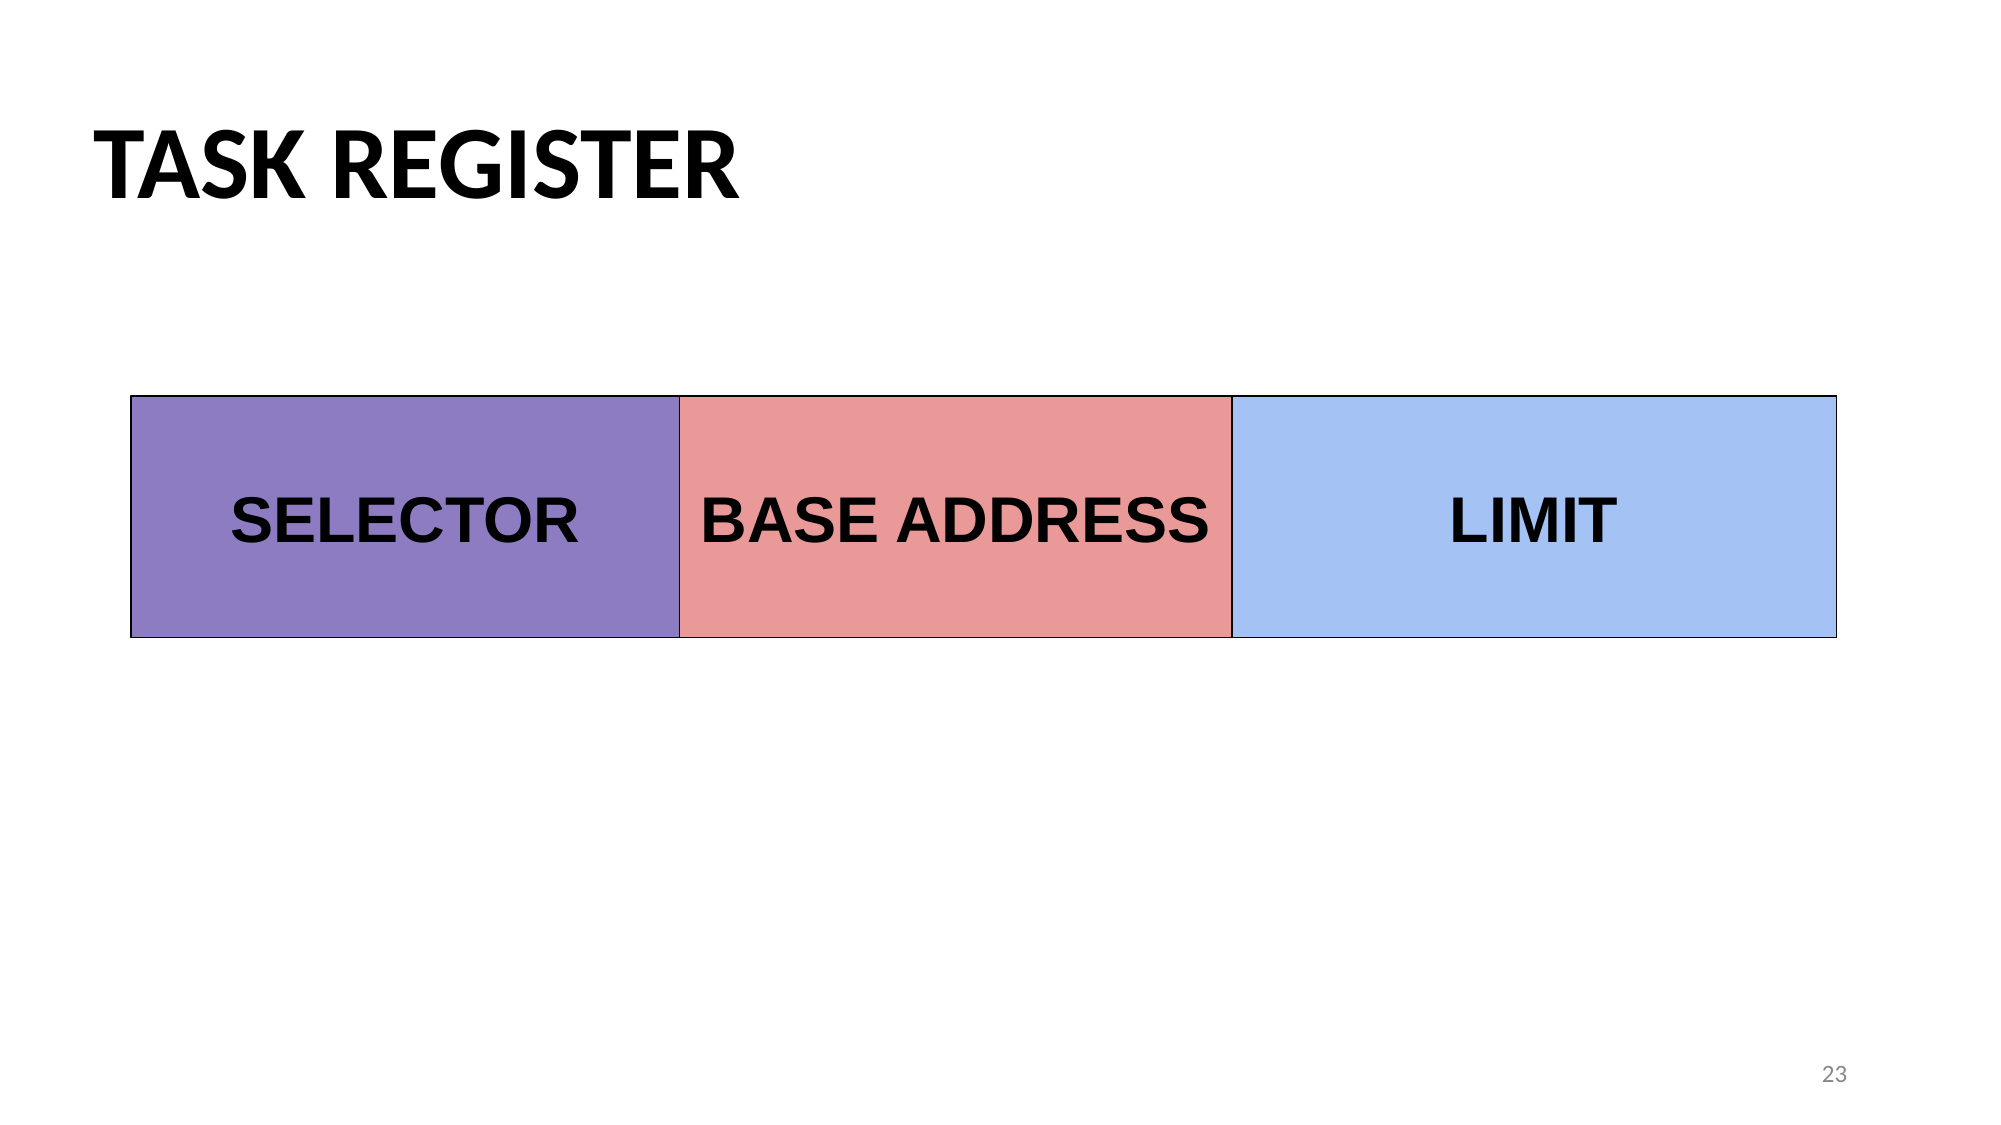

TASK REGISTER
SELECTOR

BASE ADDRESS
LIMIT
23